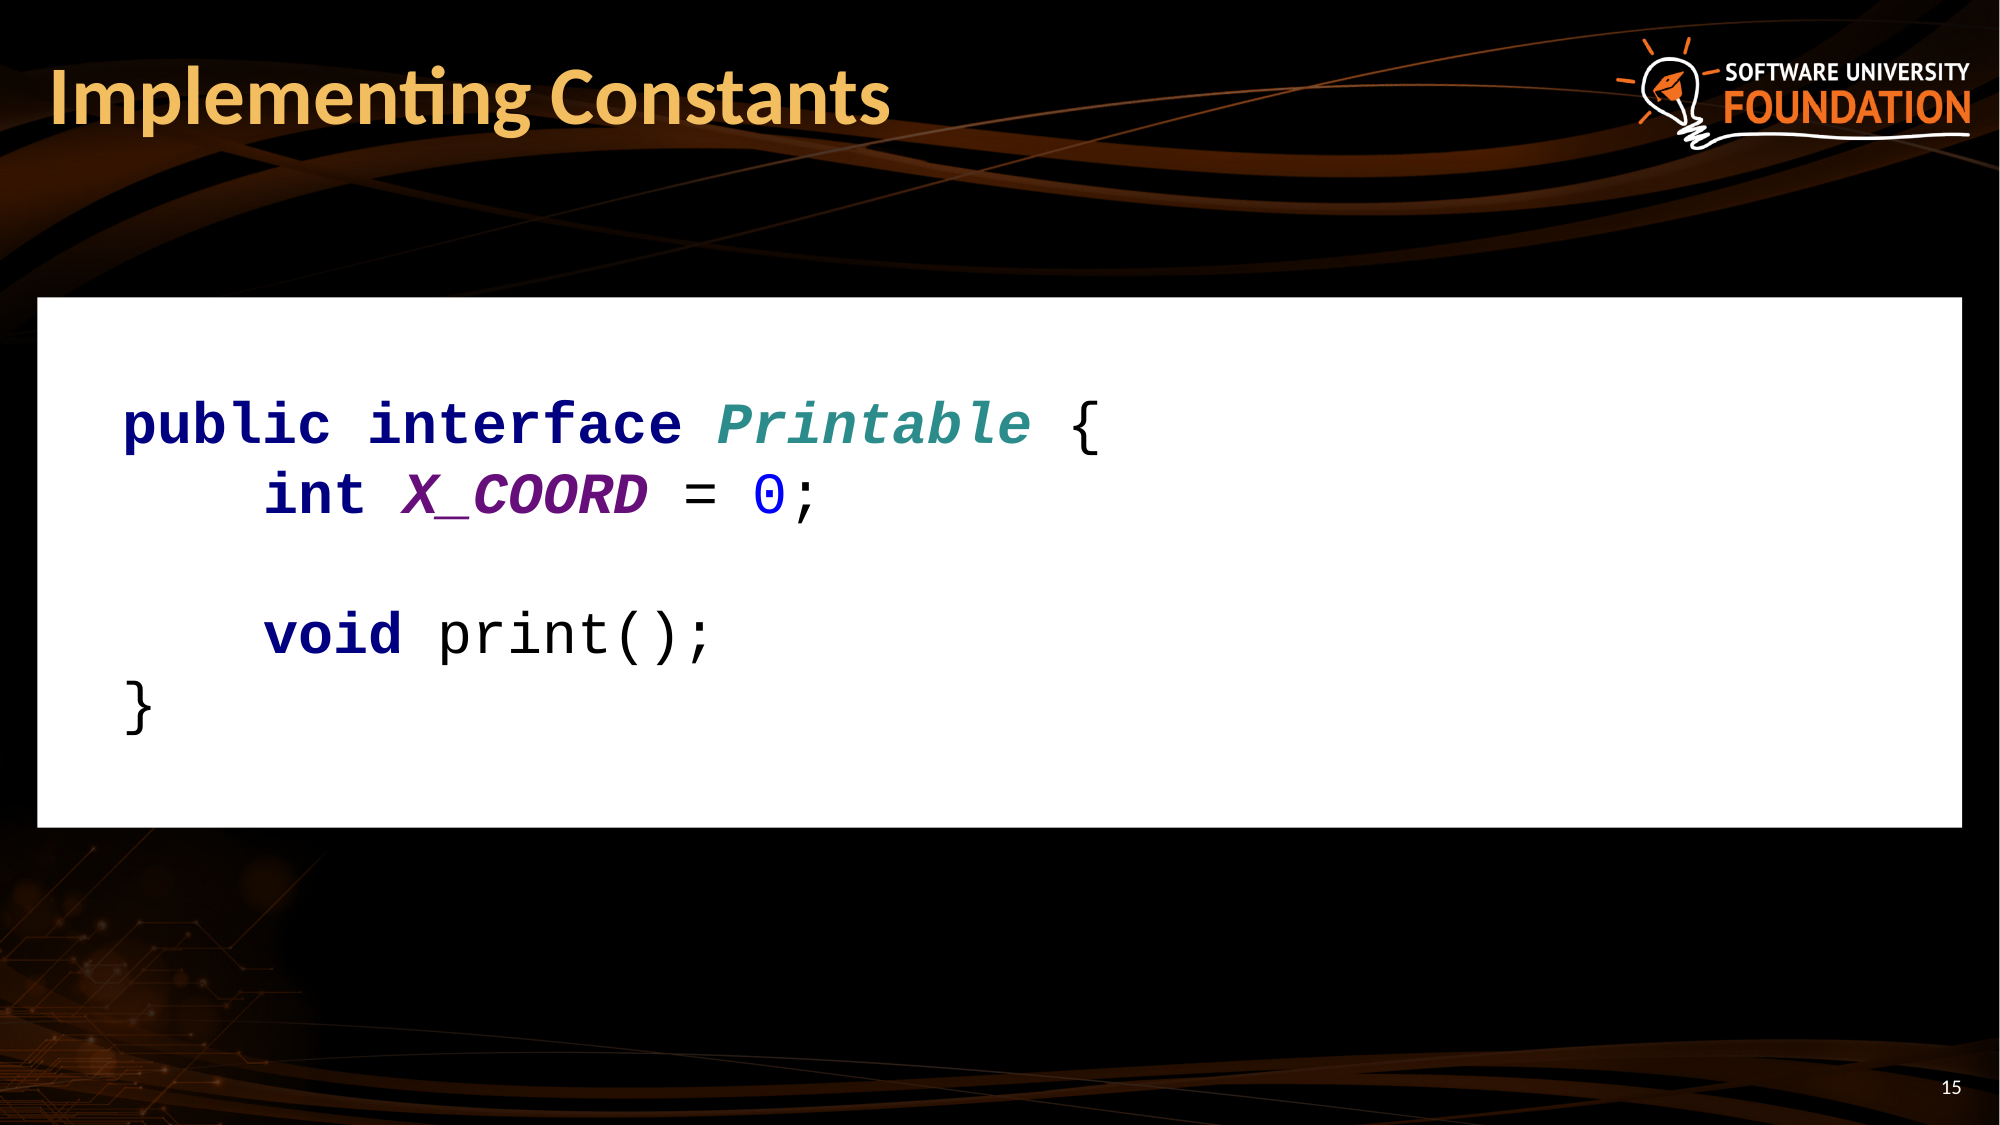

# Implementing Constants

public interface Printable {
    int X_COORD = 0;
    void print();
}

15